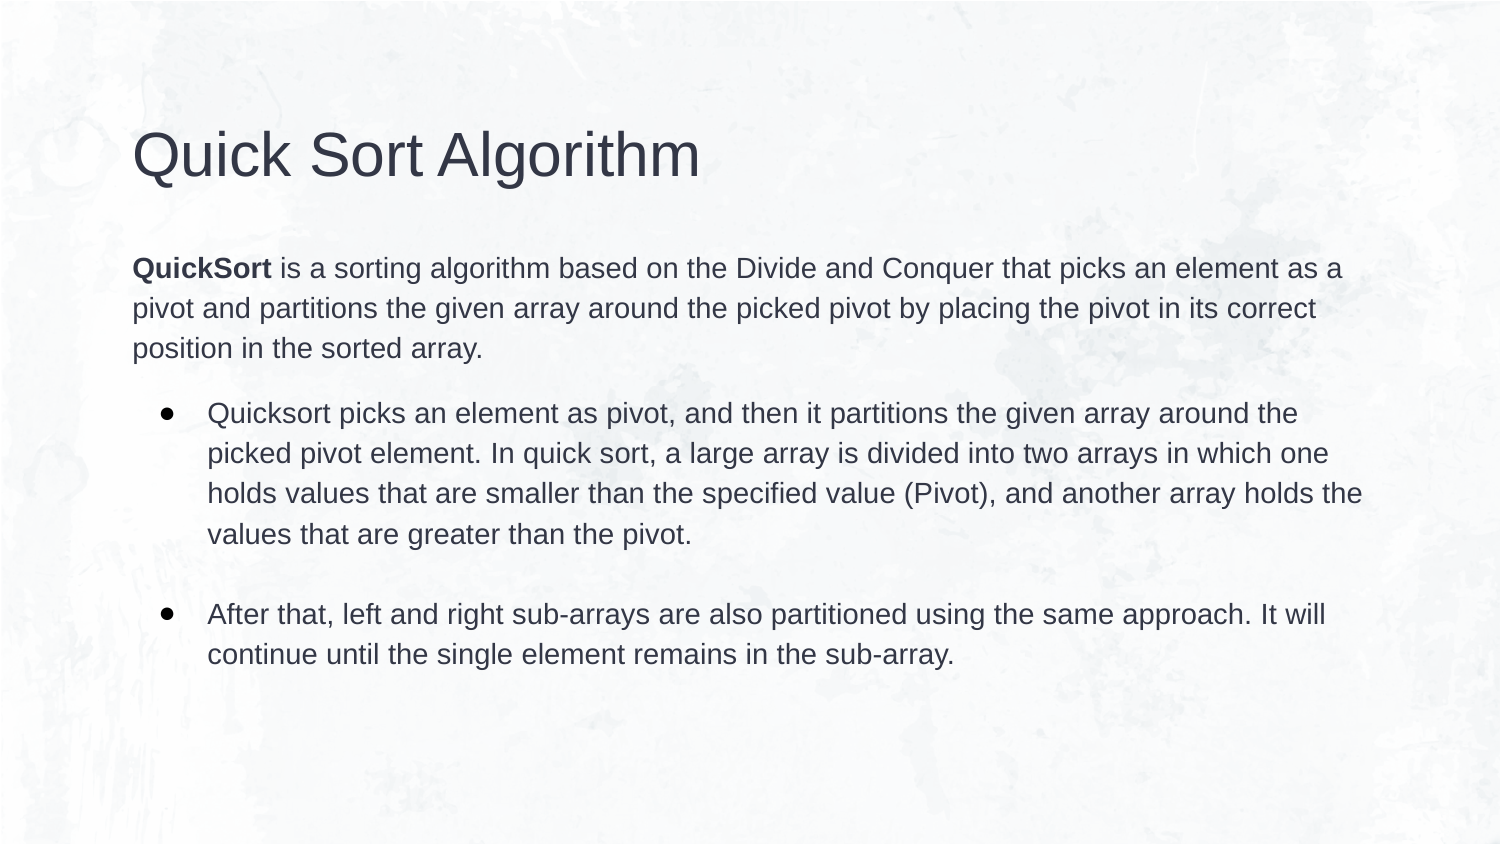

# Quick Sort Algorithm

QuickSort is a sorting algorithm based on the Divide and Conquer that picks an element as a pivot and partitions the given array around the picked pivot by placing the pivot in its correct position in the sorted array.
Quicksort picks an element as pivot, and then it partitions the given array around the picked pivot element. In quick sort, a large array is divided into two arrays in which one holds values that are smaller than the specified value (Pivot), and another array holds the values that are greater than the pivot.
After that, left and right sub-arrays are also partitioned using the same approach. It will continue until the single element remains in the sub-array.